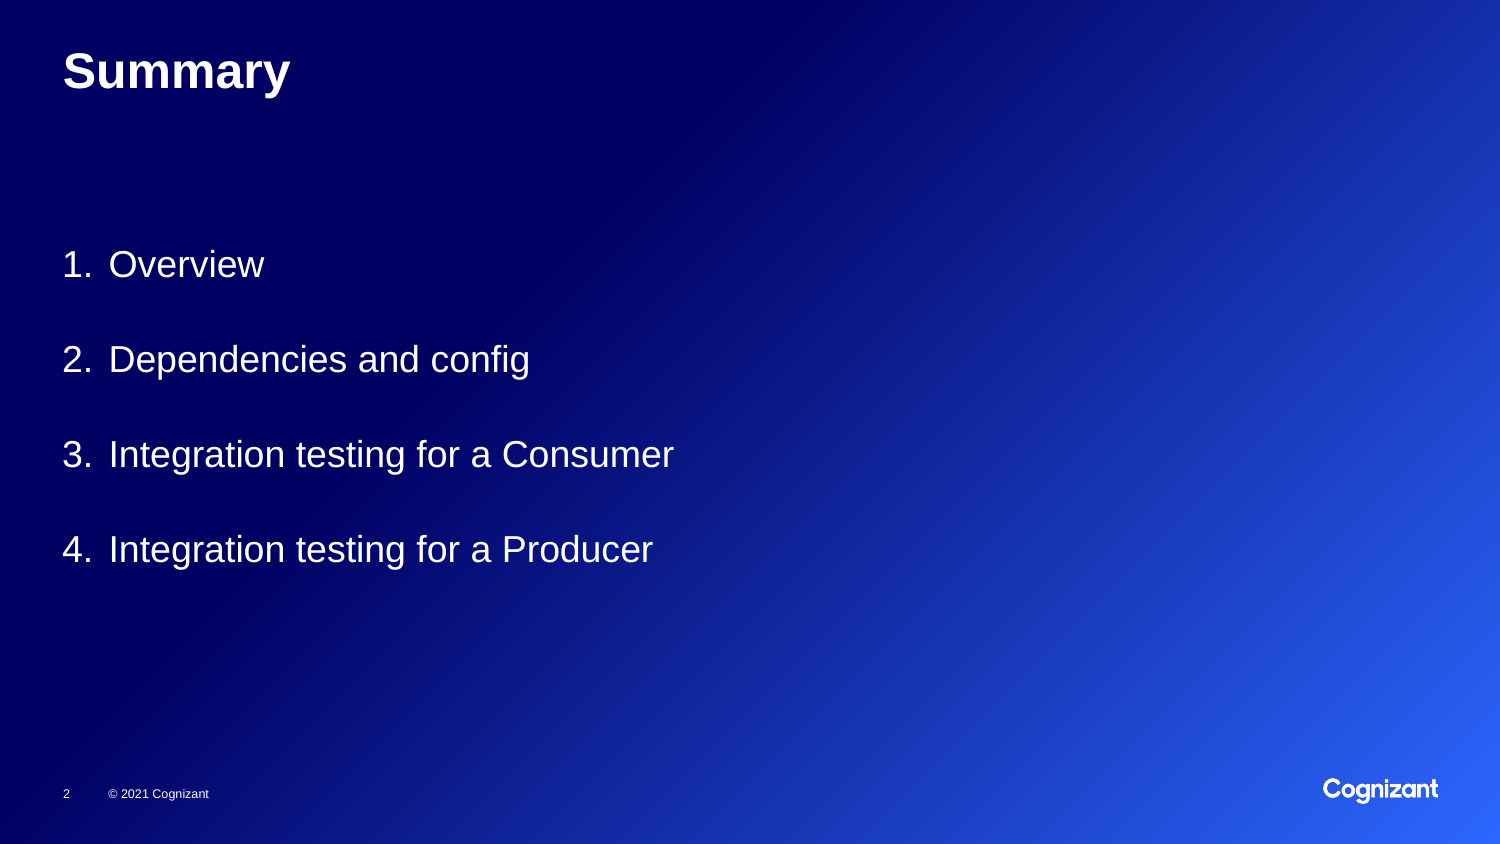

# Summary

Overview
Dependencies and config
Integration testing for a Consumer
Integration testing for a Producer

© 2021 Cognizant
2